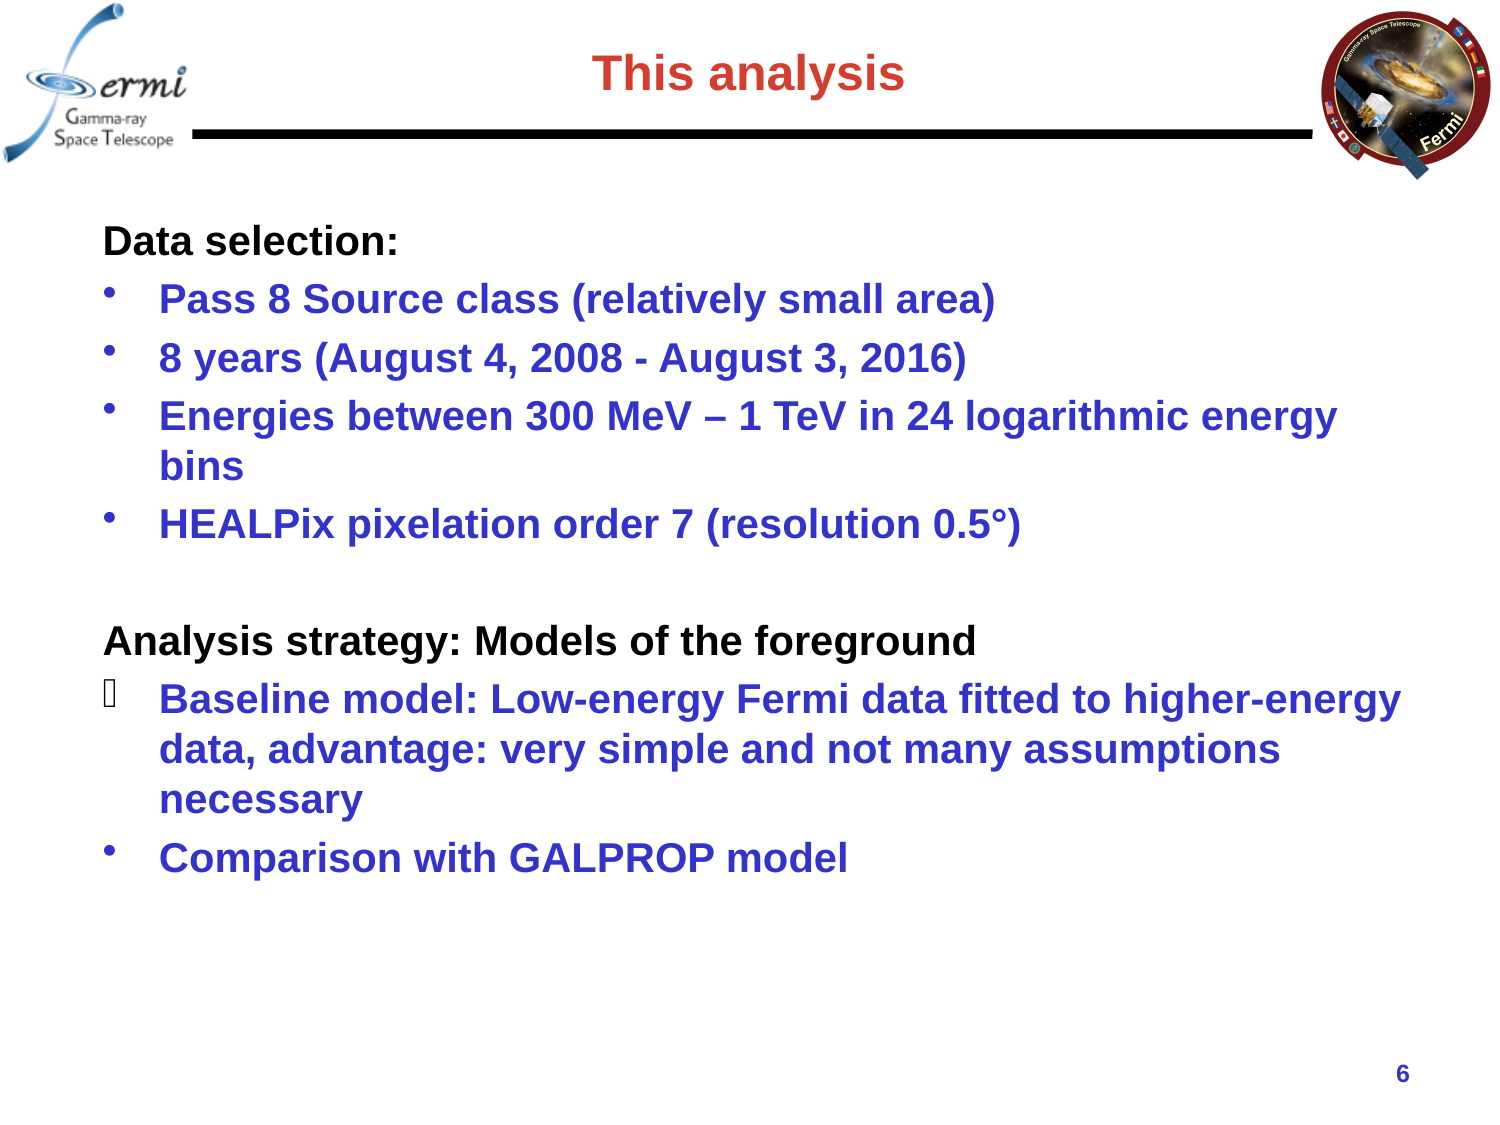

# This analysis
Data selection:
Pass 8 Source class (relatively small area)
8 years (August 4, 2008 - August 3, 2016)
Energies between 300 MeV – 1 TeV in 24 logarithmic energy bins
HEALPix pixelation order 7 (resolution 0.5°)

Analysis strategy: Models of the foreground
Baseline model: Low-energy Fermi data fitted to higher-energy data, advantage: very simple and not many assumptions necessary
Comparison with GALPROP model

6